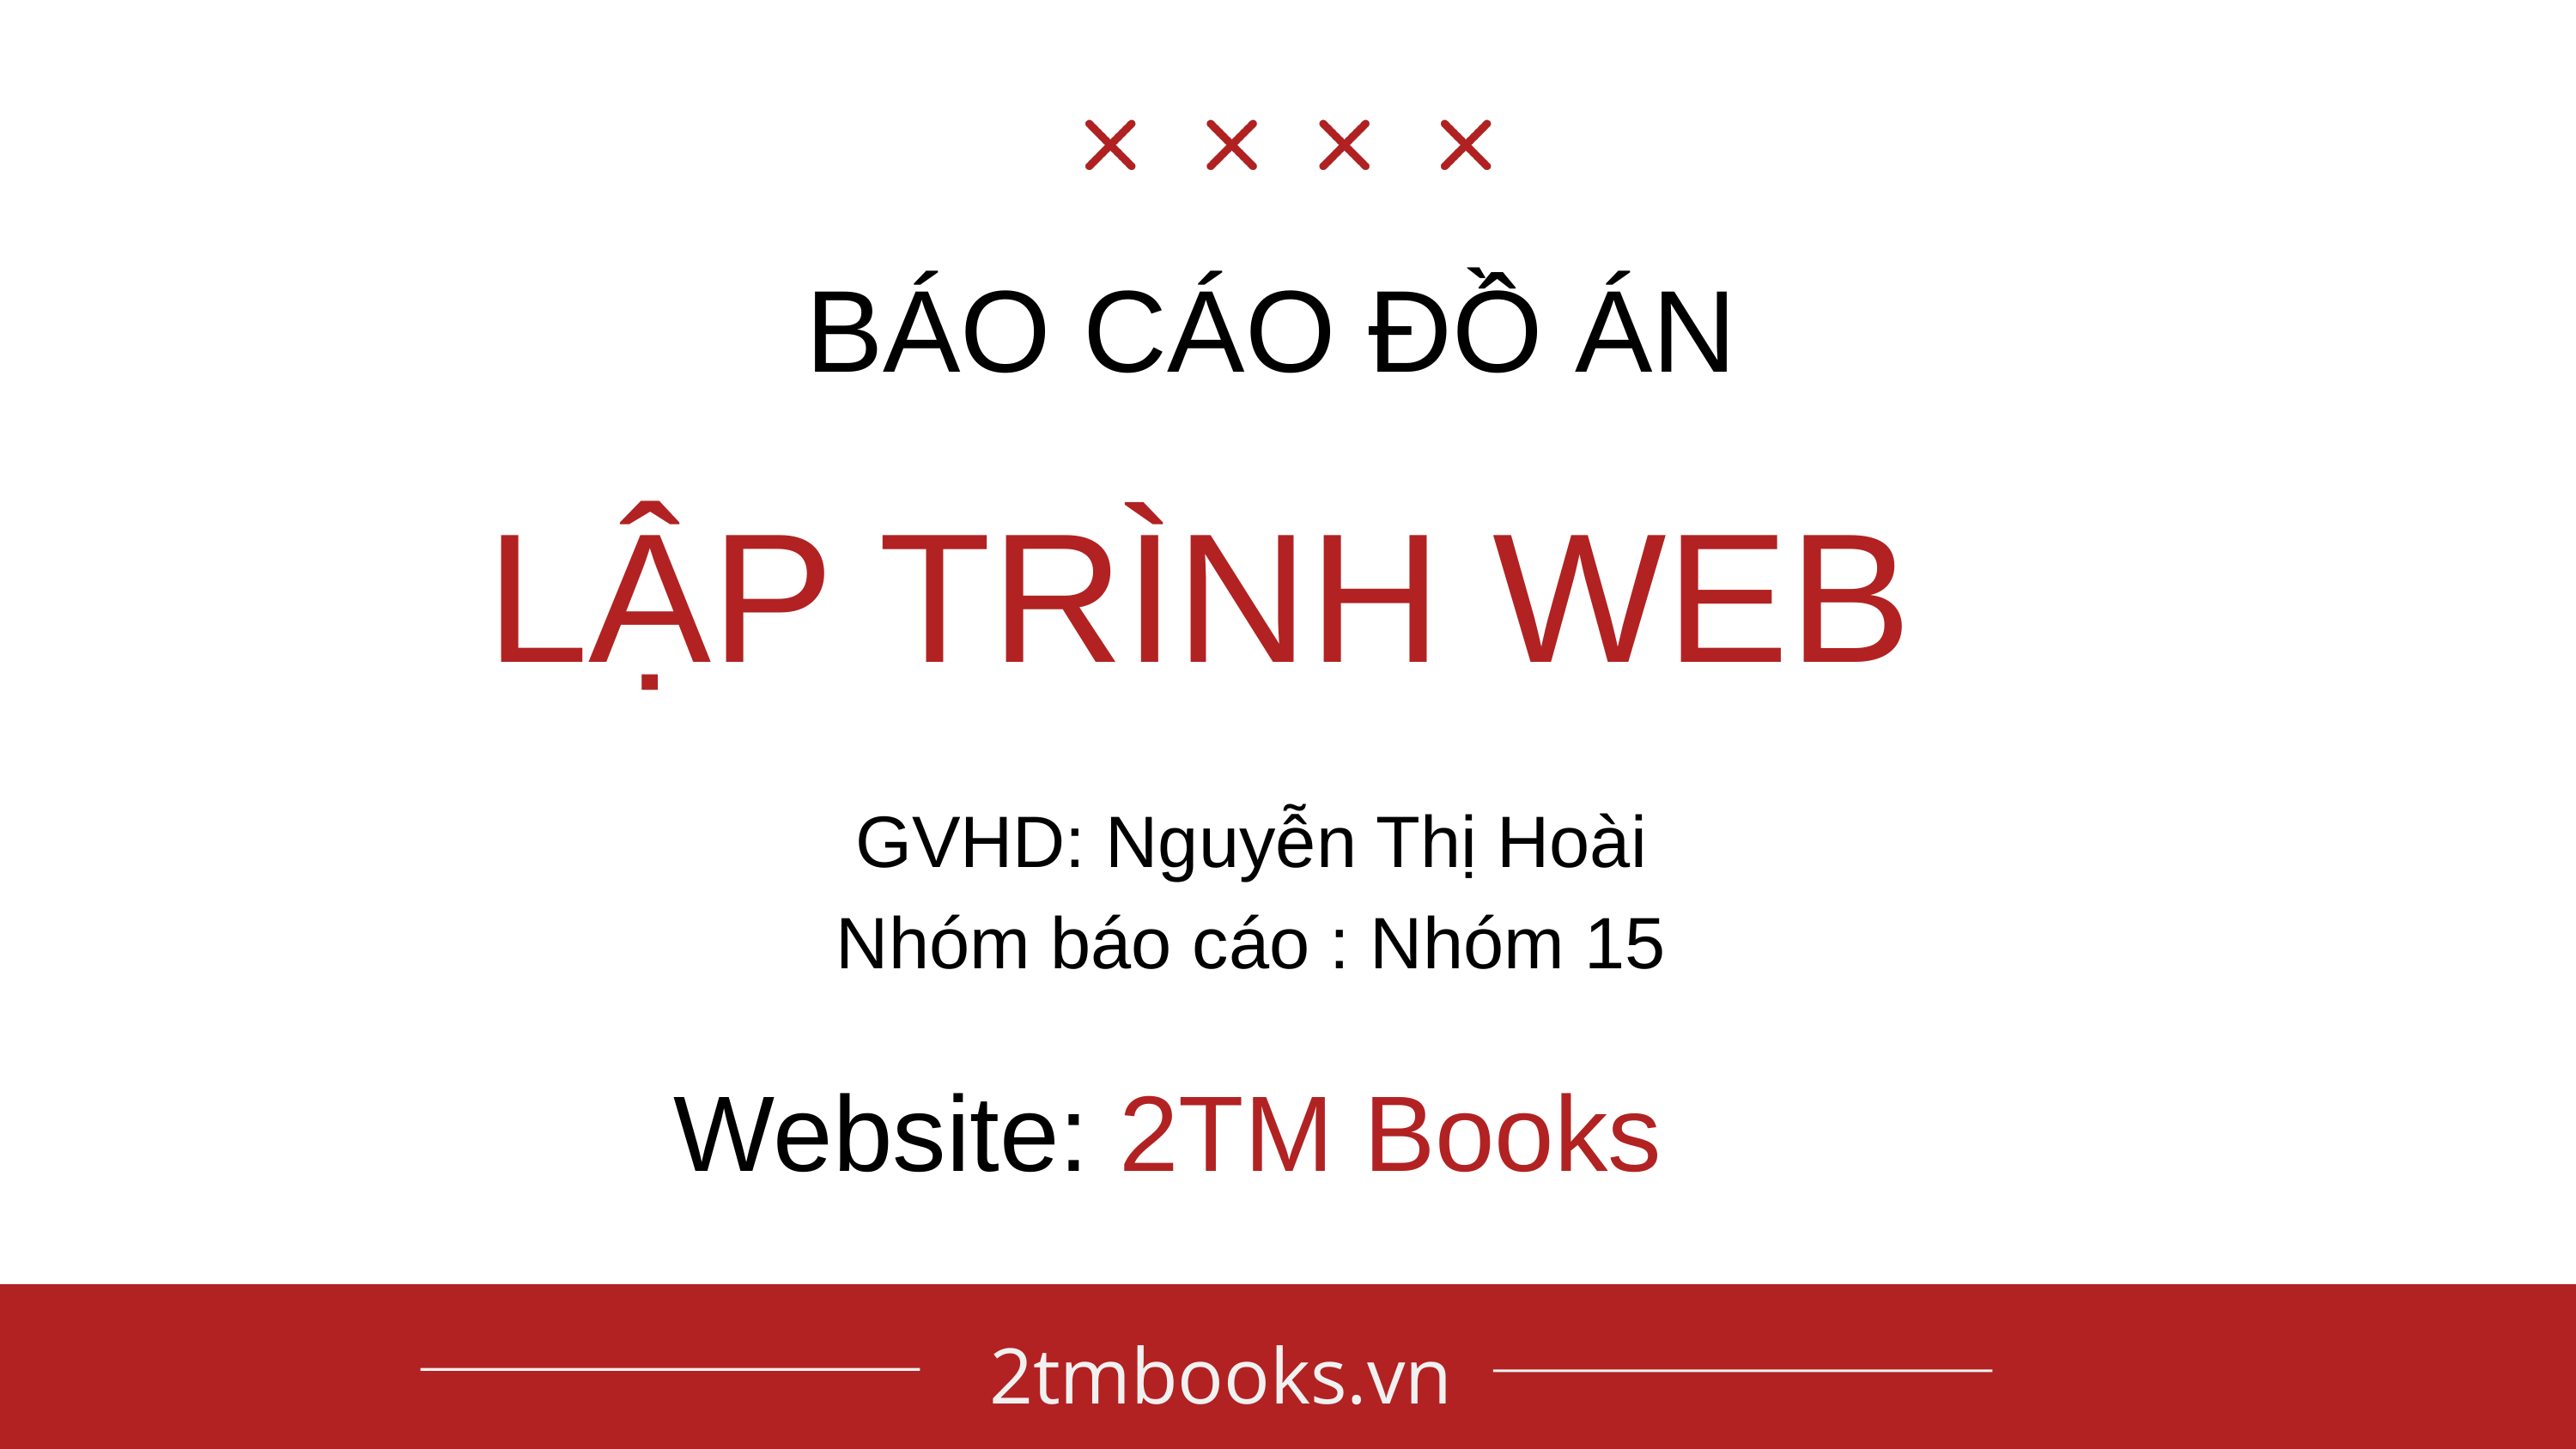

BÁO CÁO ĐỒ ÁN
LẬP TRÌNH WEB
GVHD: Nguyễn Thị Hoài
Nhóm báo cáo : Nhóm 15
Website: 2TM Books
2tmbooks.vn